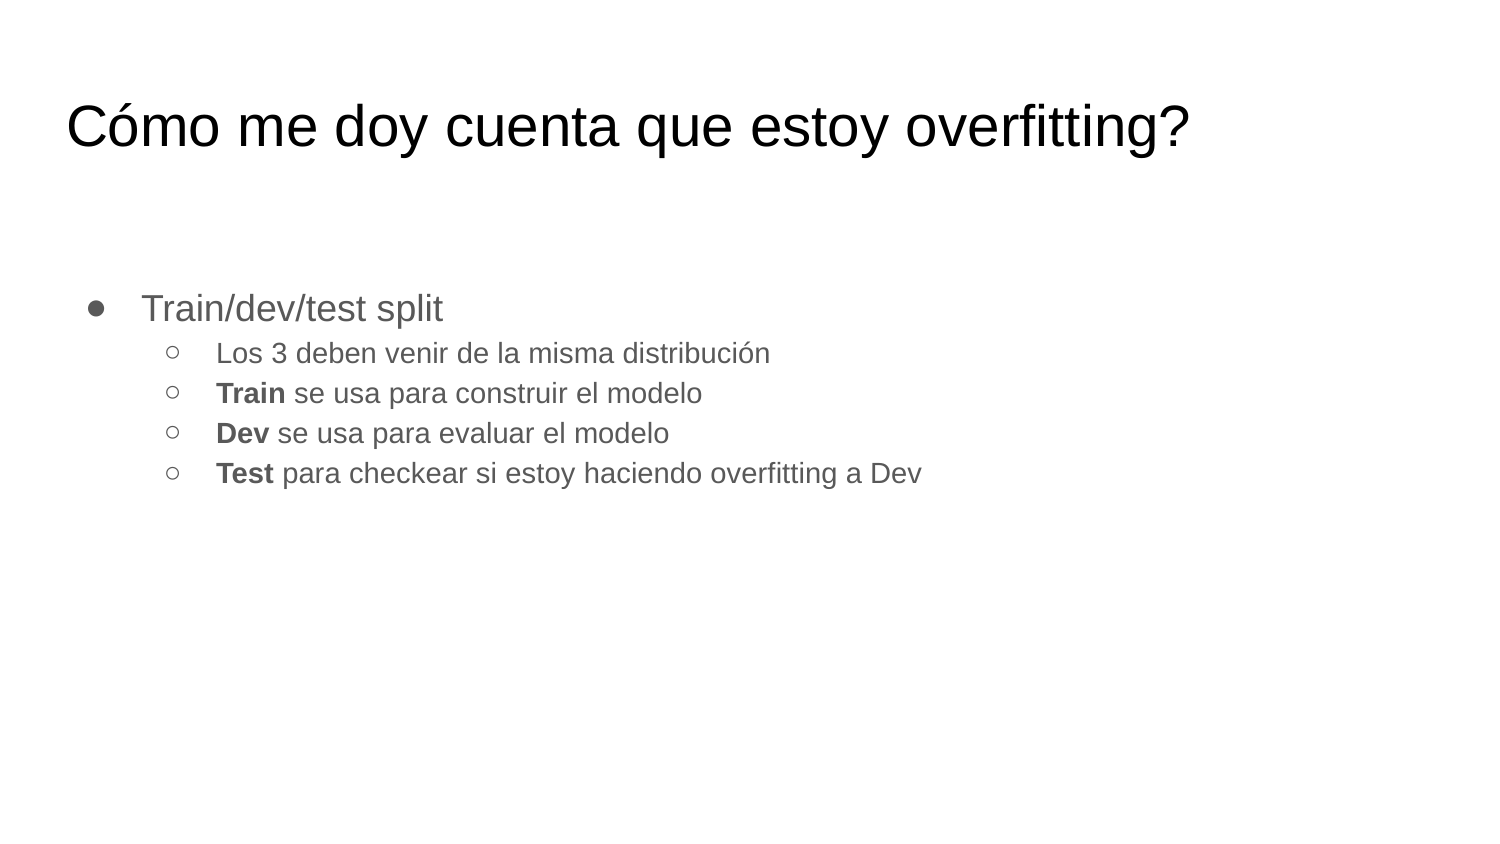

# Cómo me doy cuenta que estoy overfitting?
Train/dev/test split
Los 3 deben venir de la misma distribución
Train se usa para construir el modelo
Dev se usa para evaluar el modelo
Test para checkear si estoy haciendo overfitting a Dev
Si el modelo hizo overfitting
Quiere decir que ajustó al ruido
Eso quiere decir que va a funcionar mucho peor en dev/test que en train